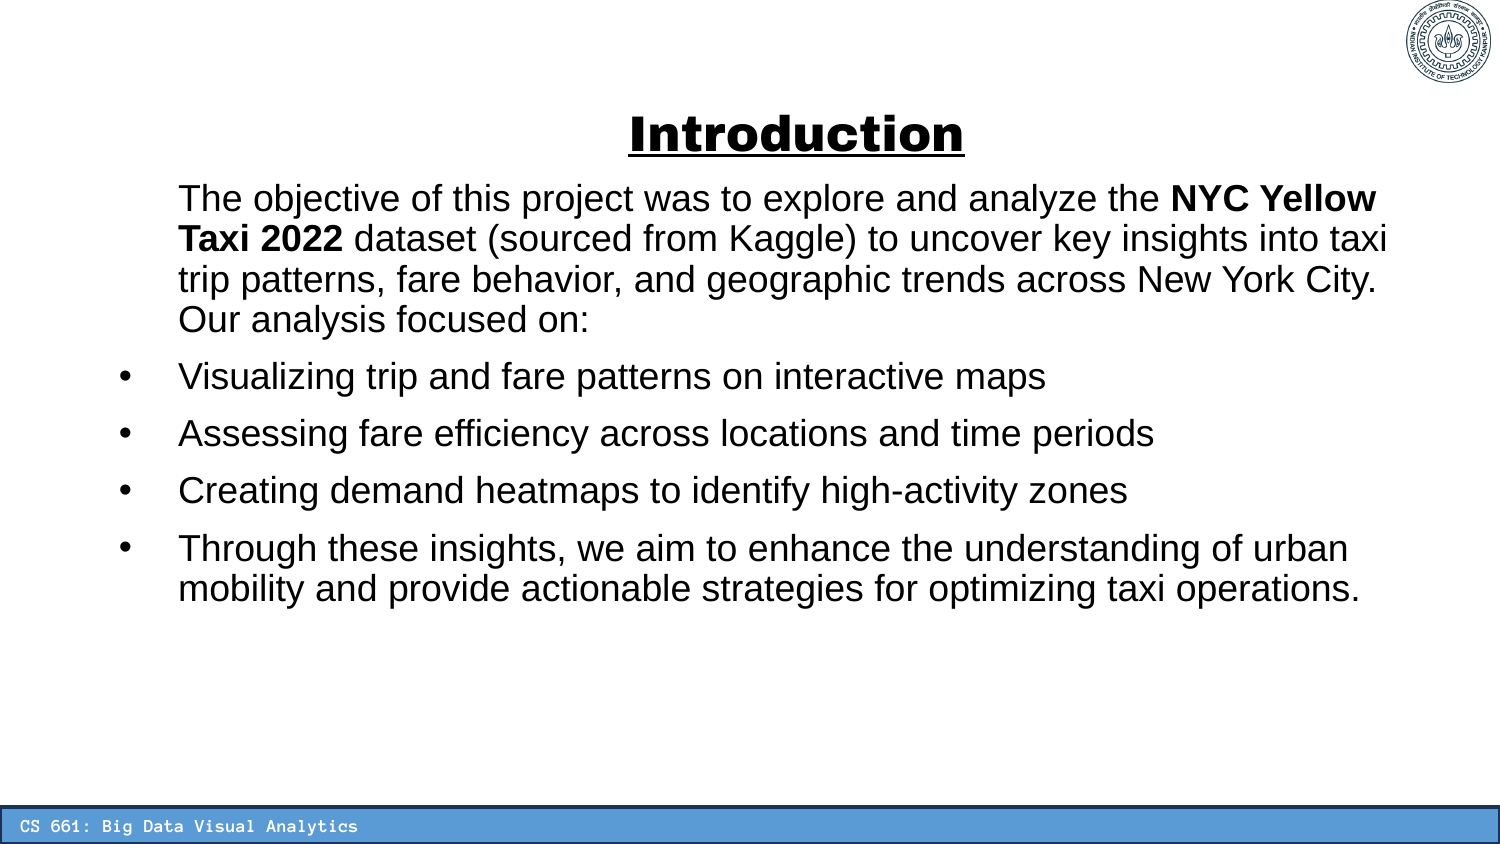

Introduction
	The objective of this project was to explore and analyze the NYC Yellow Taxi 2022 dataset (sourced from Kaggle) to uncover key insights into taxi trip patterns, fare behavior, and geographic trends across New York City.
Our analysis focused on:
Visualizing trip and fare patterns on interactive maps
Assessing fare efficiency across locations and time periods
Creating demand heatmaps to identify high-activity zones
Through these insights, we aim to enhance the understanding of urban mobility and provide actionable strategies for optimizing taxi operations.

241110008

 CS 661: Big Data Visual Analytics